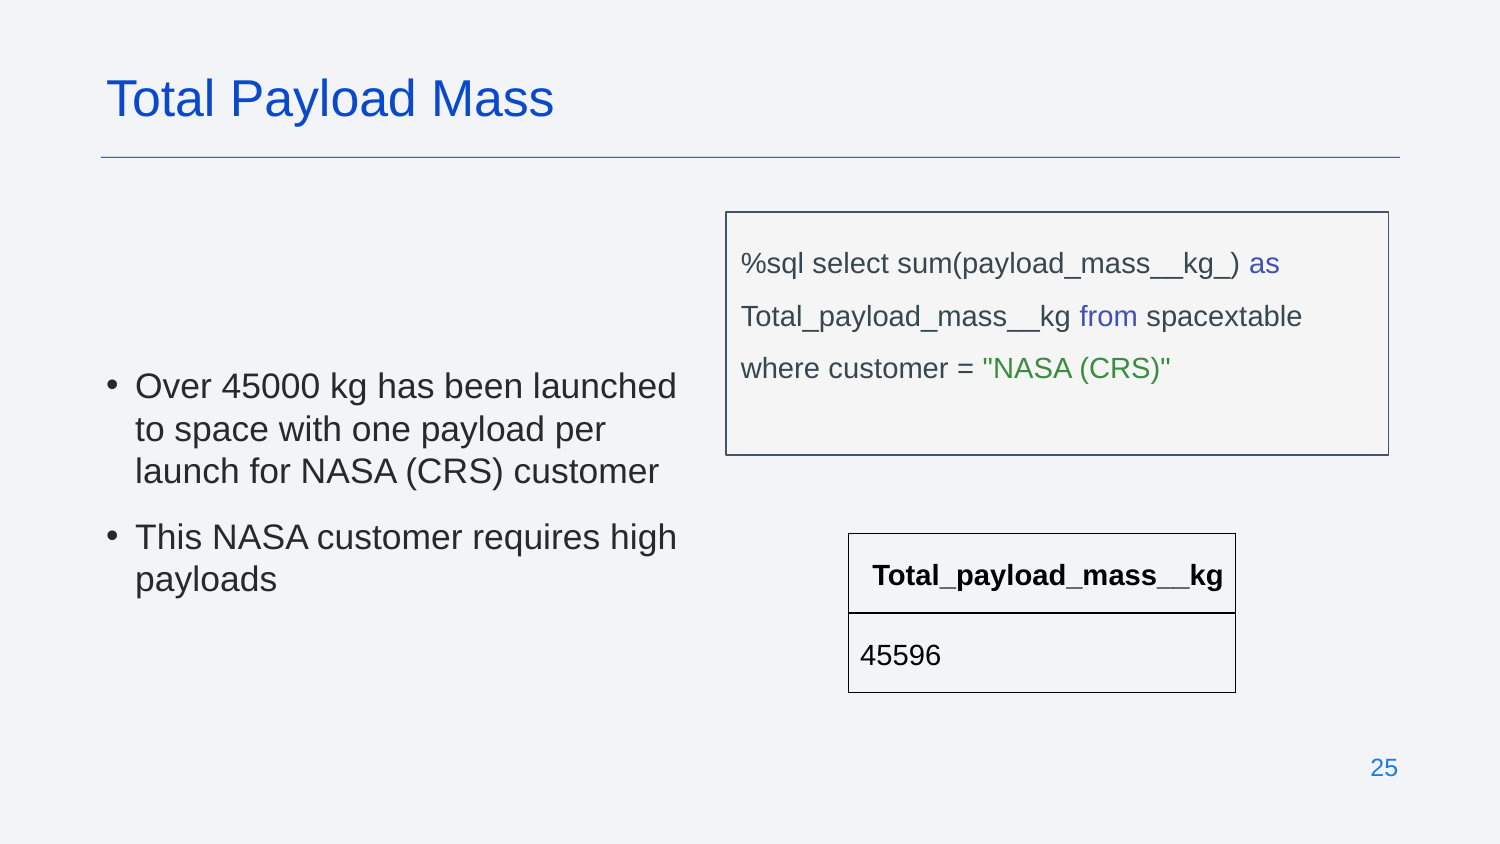

Total Payload Mass
%sql select sum(payload_mass__kg_) as Total_payload_mass__kg from spacextable where customer = "NASA (CRS)"

# Over 45000 kg has been launched to space with one payload per launch for NASA (CRS) customer
This NASA customer requires high payloads
| Total\_payload\_mass\_\_kg |
| --- |
| 45596 |
25